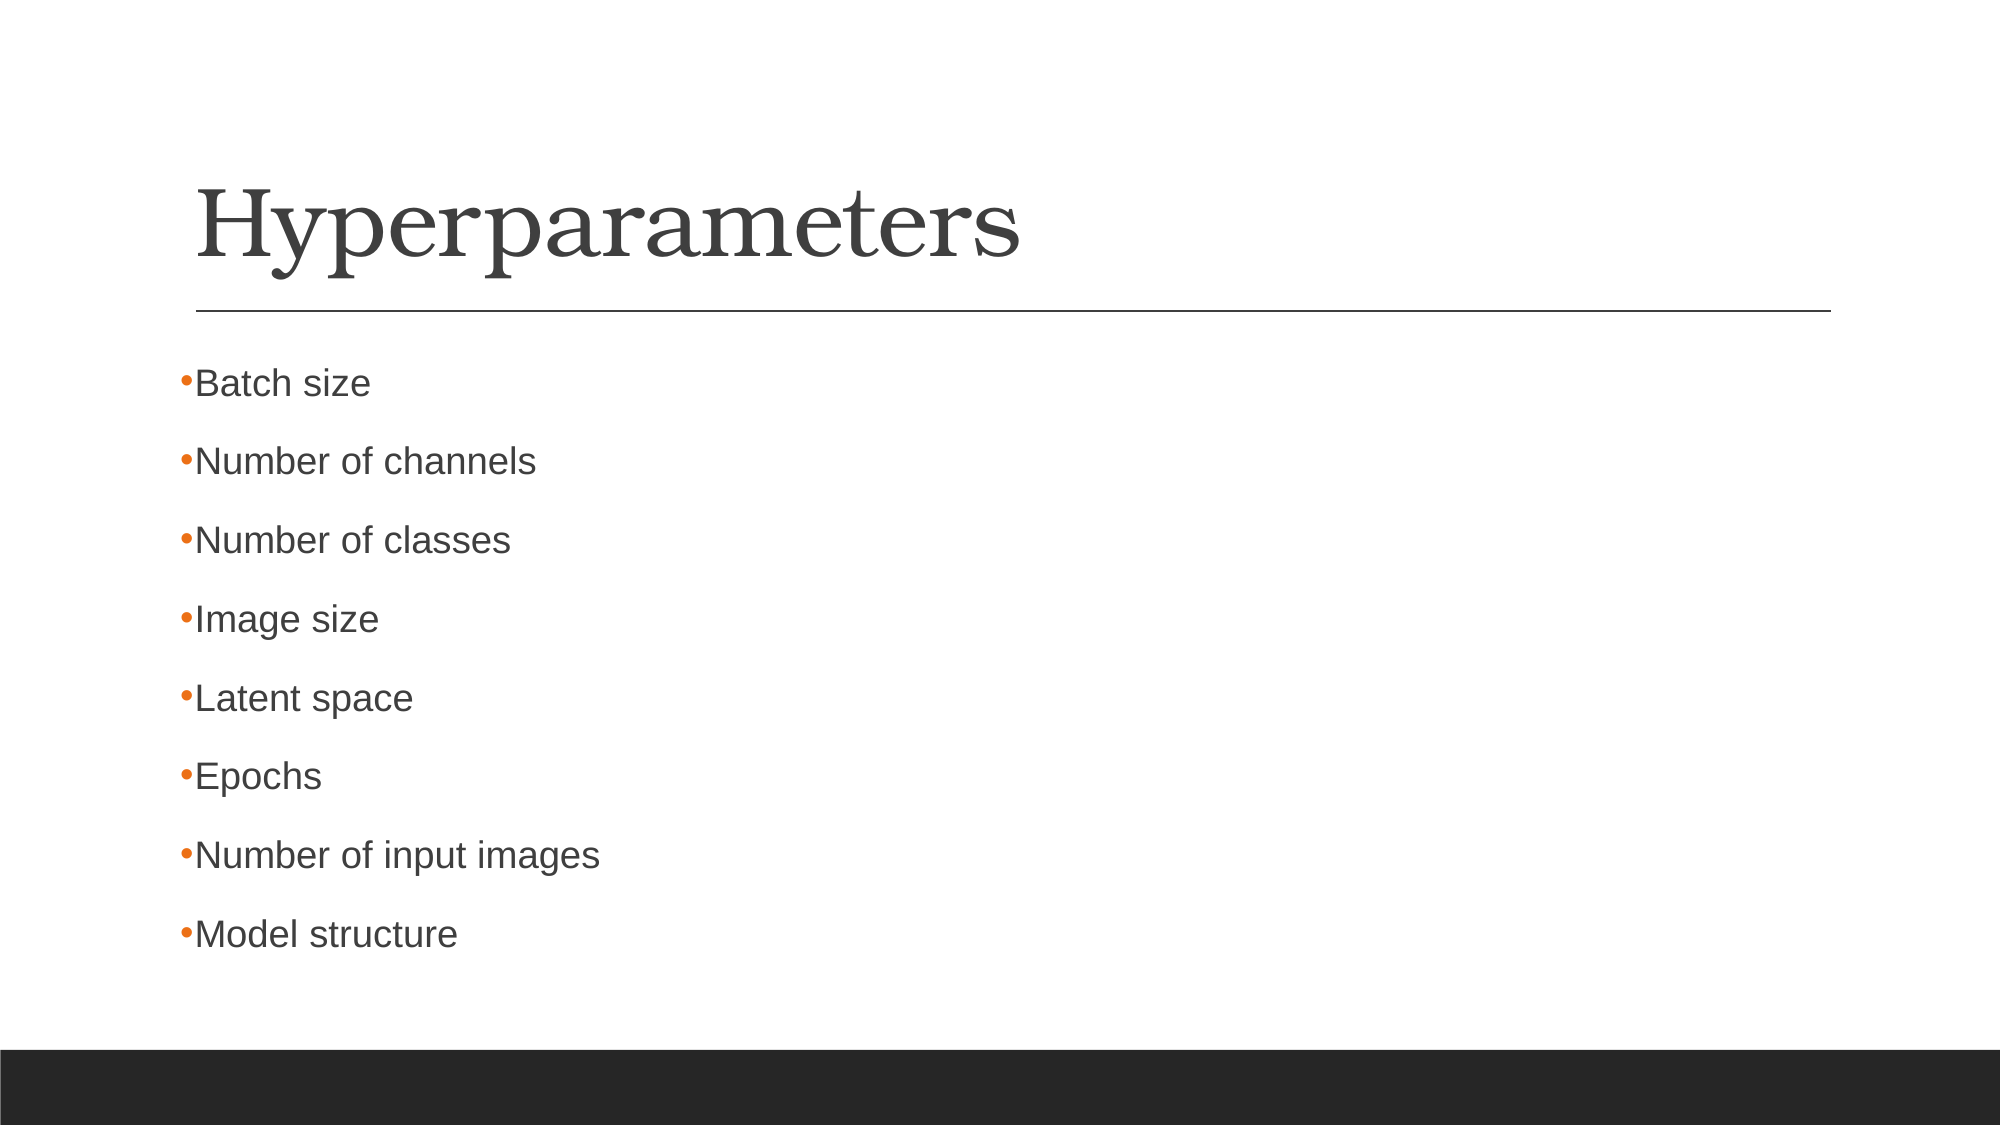

# Hyperparameters
Batch size
Number of channels
Number of classes
Image size
Latent space
Epochs
Number of input images
Model structure